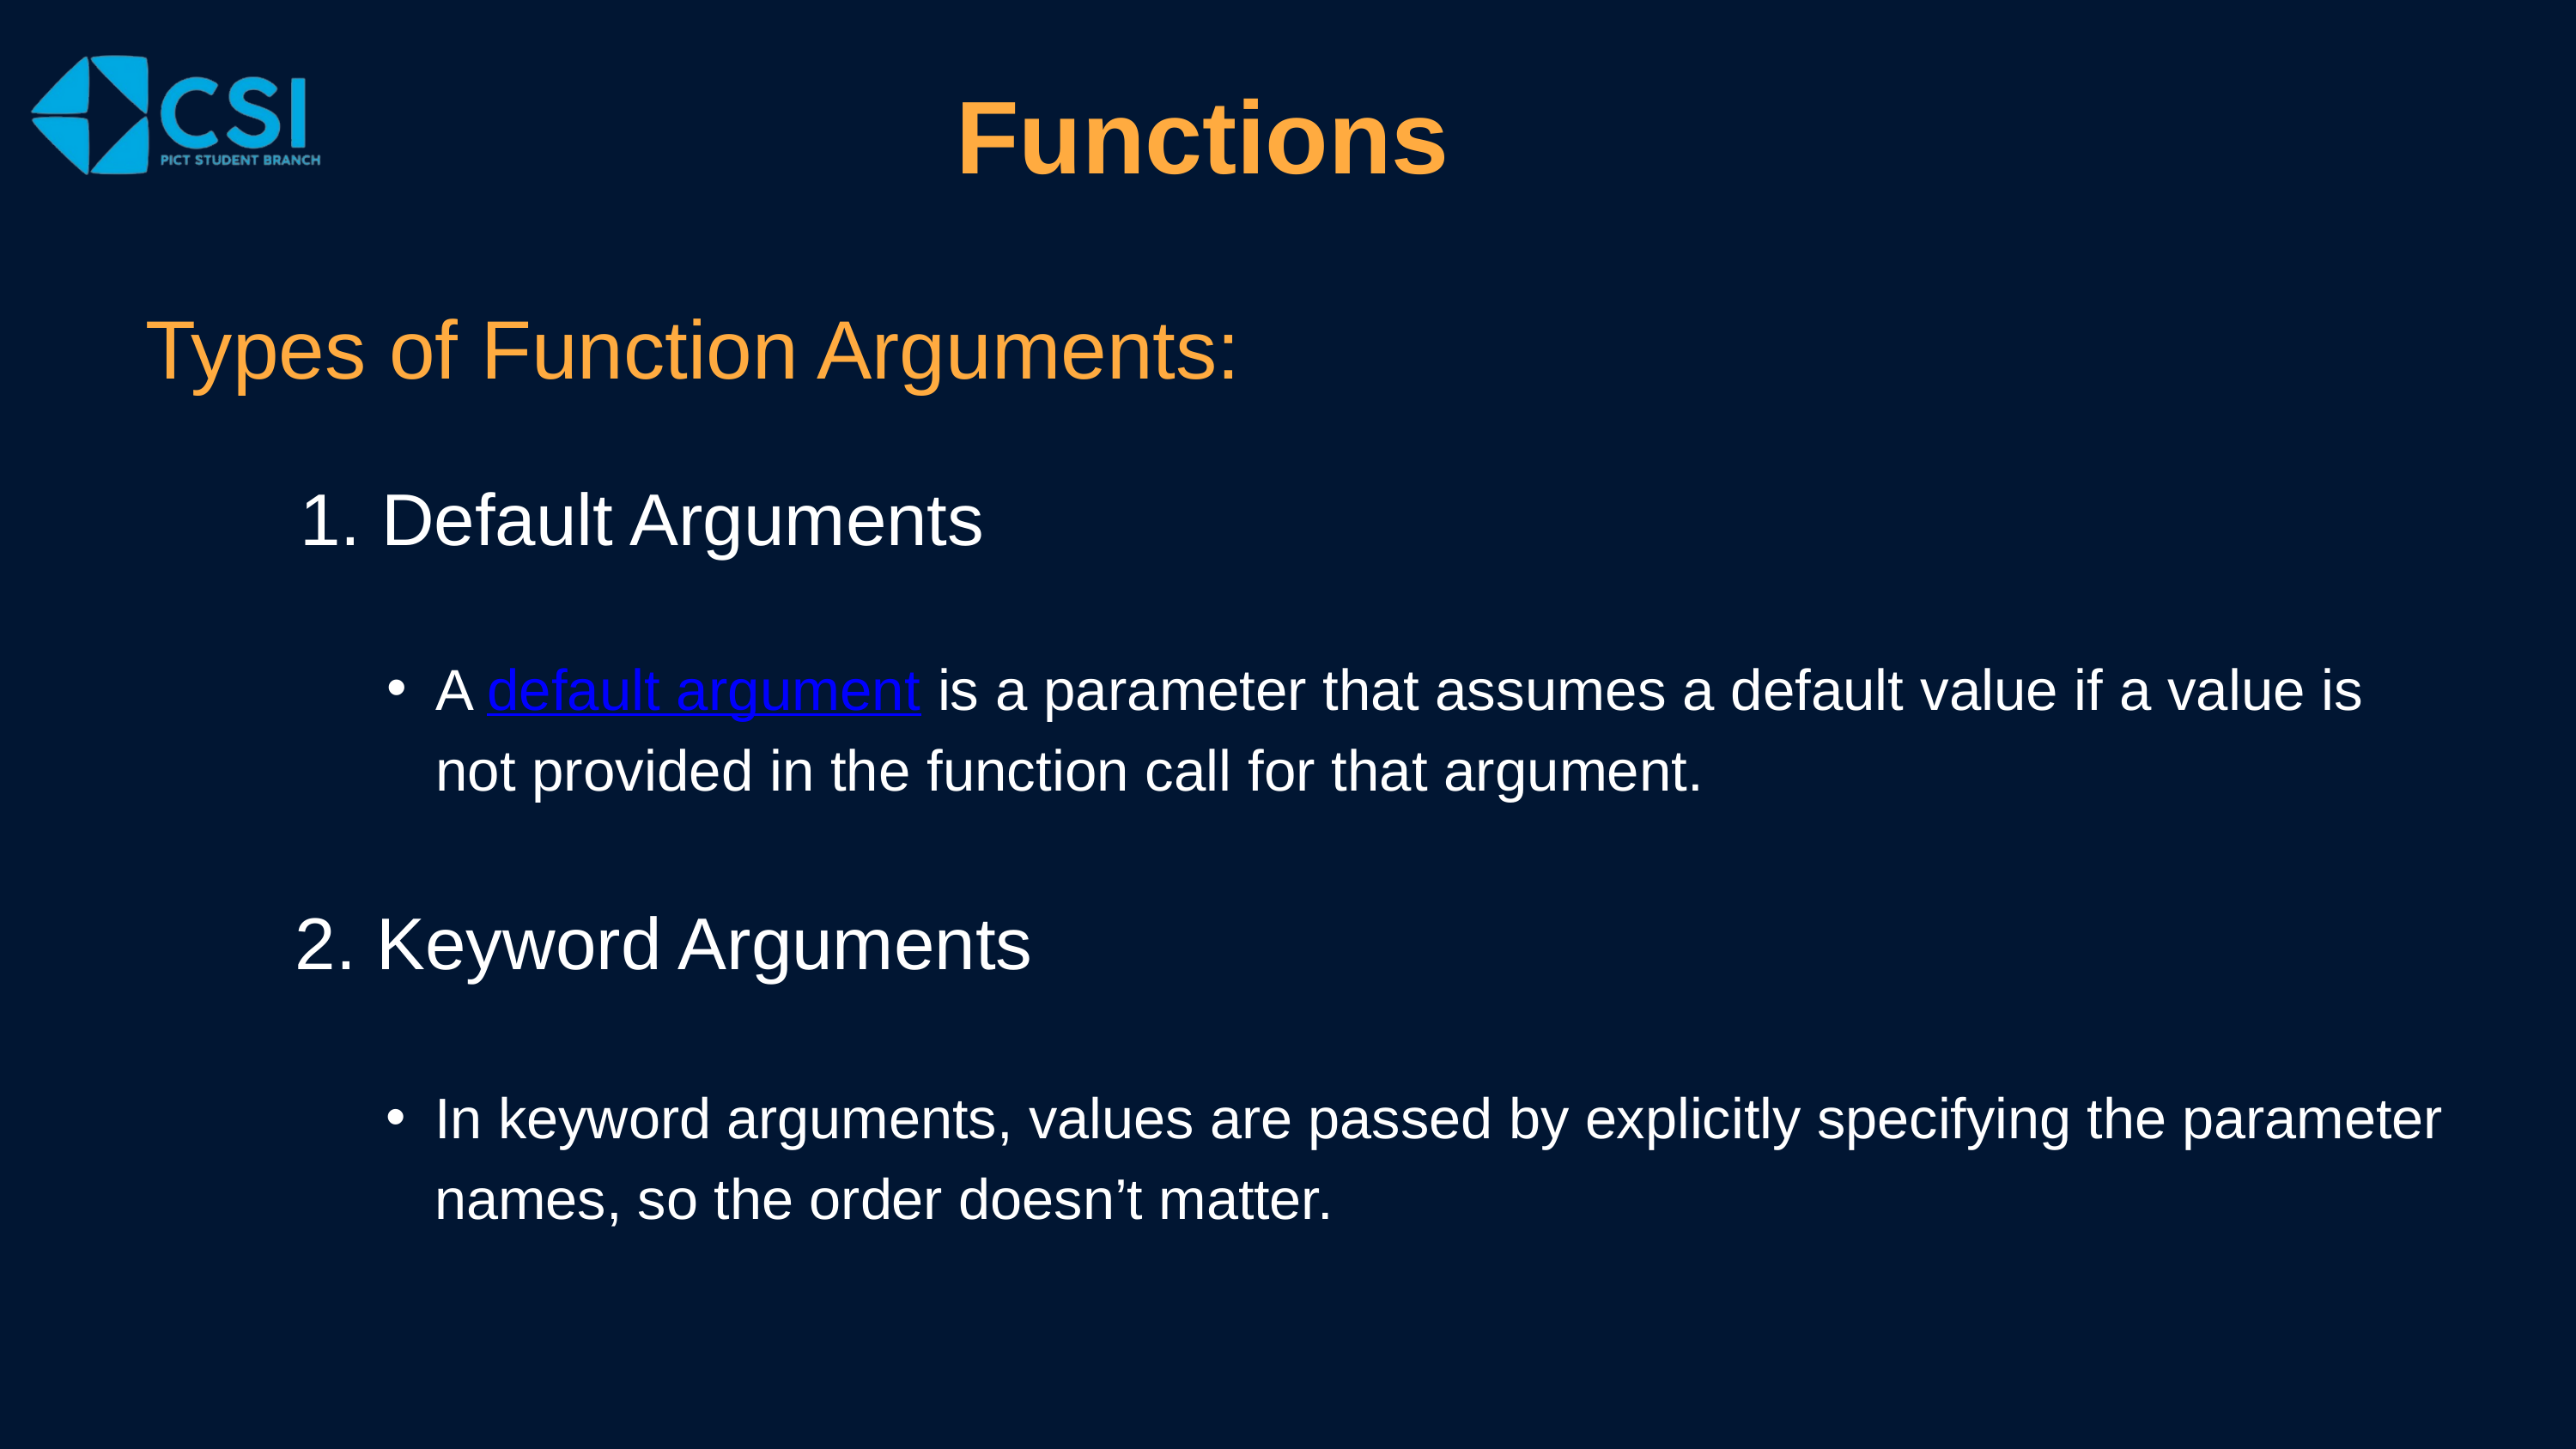

Functions
Types of Function Arguments:

1. Default Arguments

A default argument is a parameter that assumes a default value if a value is not provided in the function call for that argument.
2. Keyword Arguments

In keyword arguments, values are passed by explicitly specifying the parameter names, so the order doesn’t matter.